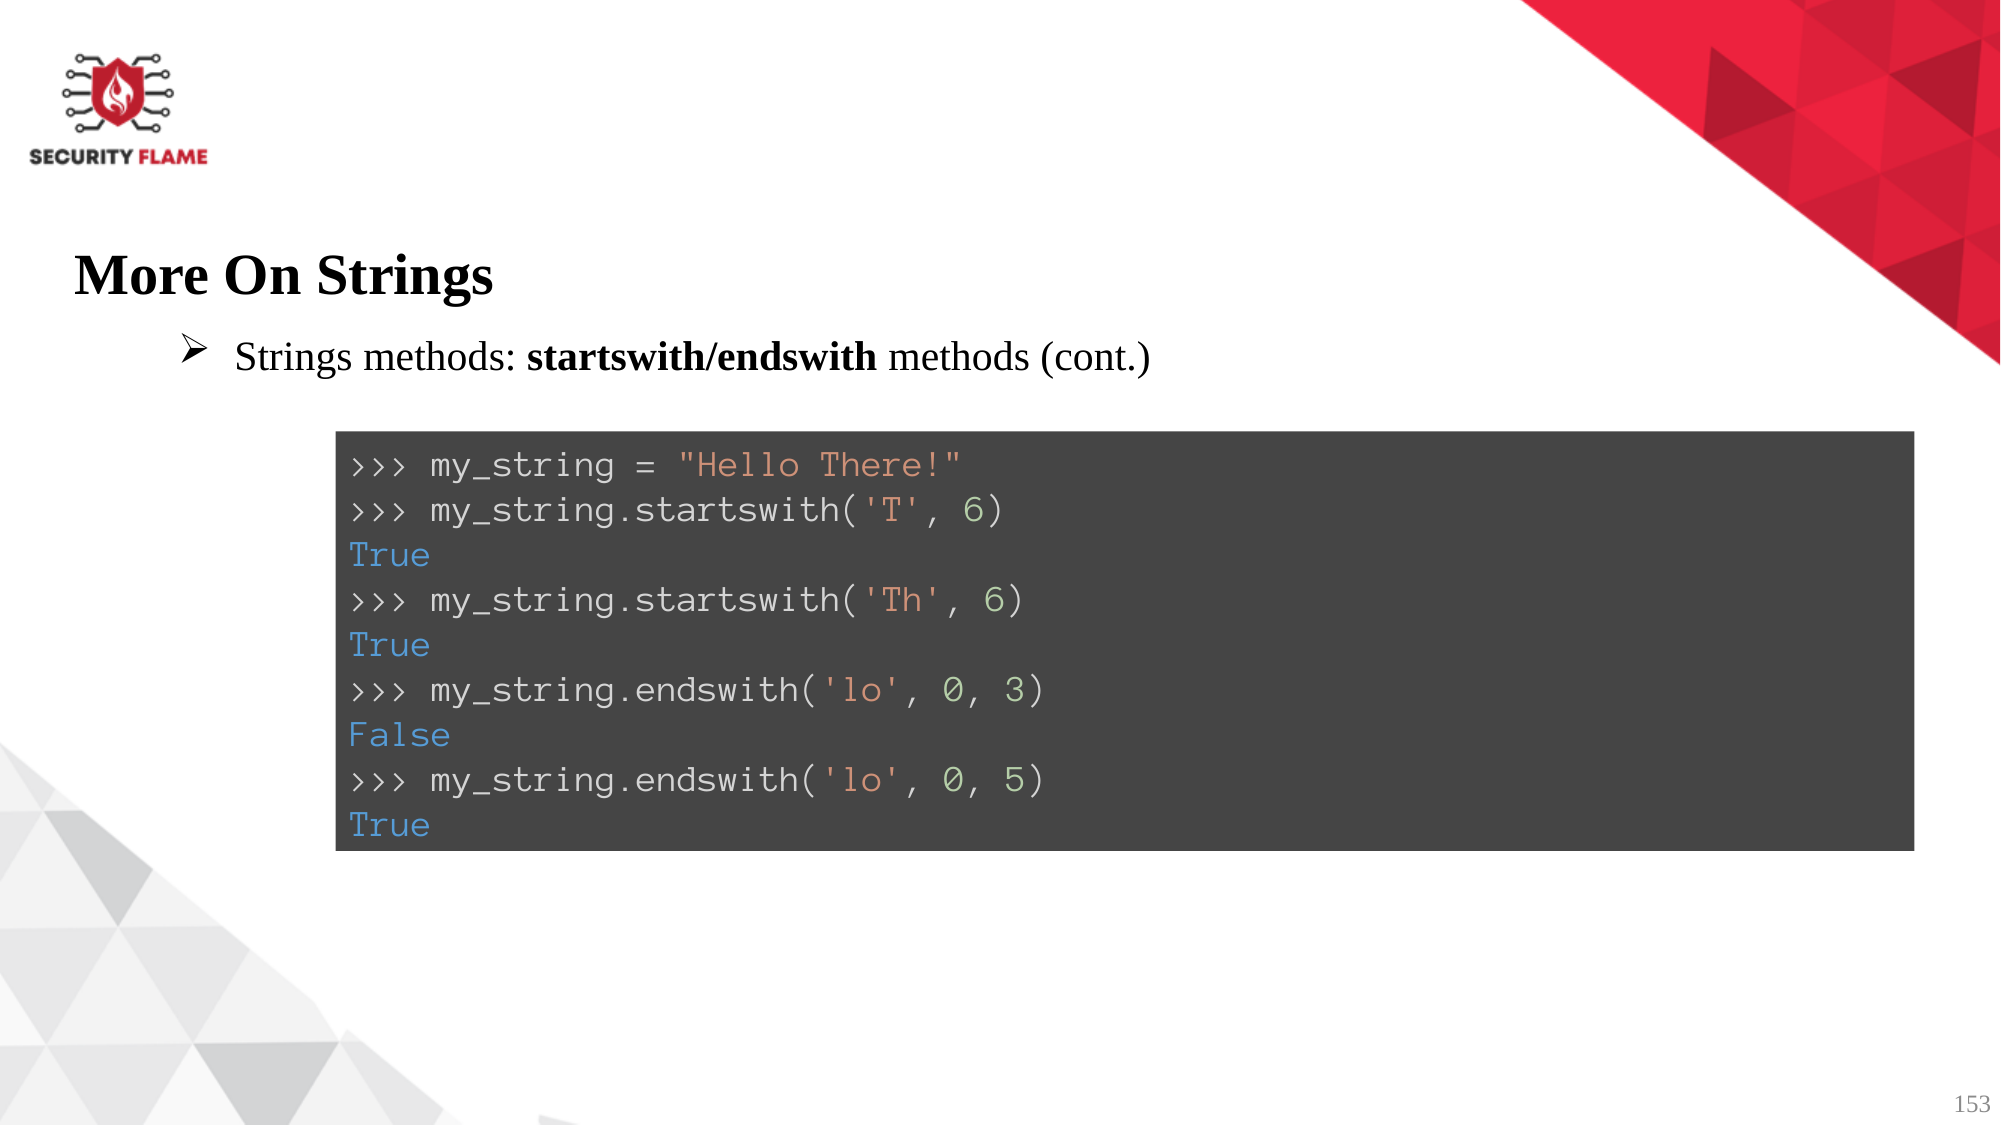

More On Strings
Strings methods: startswith/endswith methods (cont.)
>>> my_string = "Hello There!"
>>> my_string.startswith('T', 6)
True
>>> my_string.startswith('Th', 6)
True
>>> my_string.endswith('lo', 0, 3)
False
>>> my_string.endswith('lo', 0, 5)
True
153